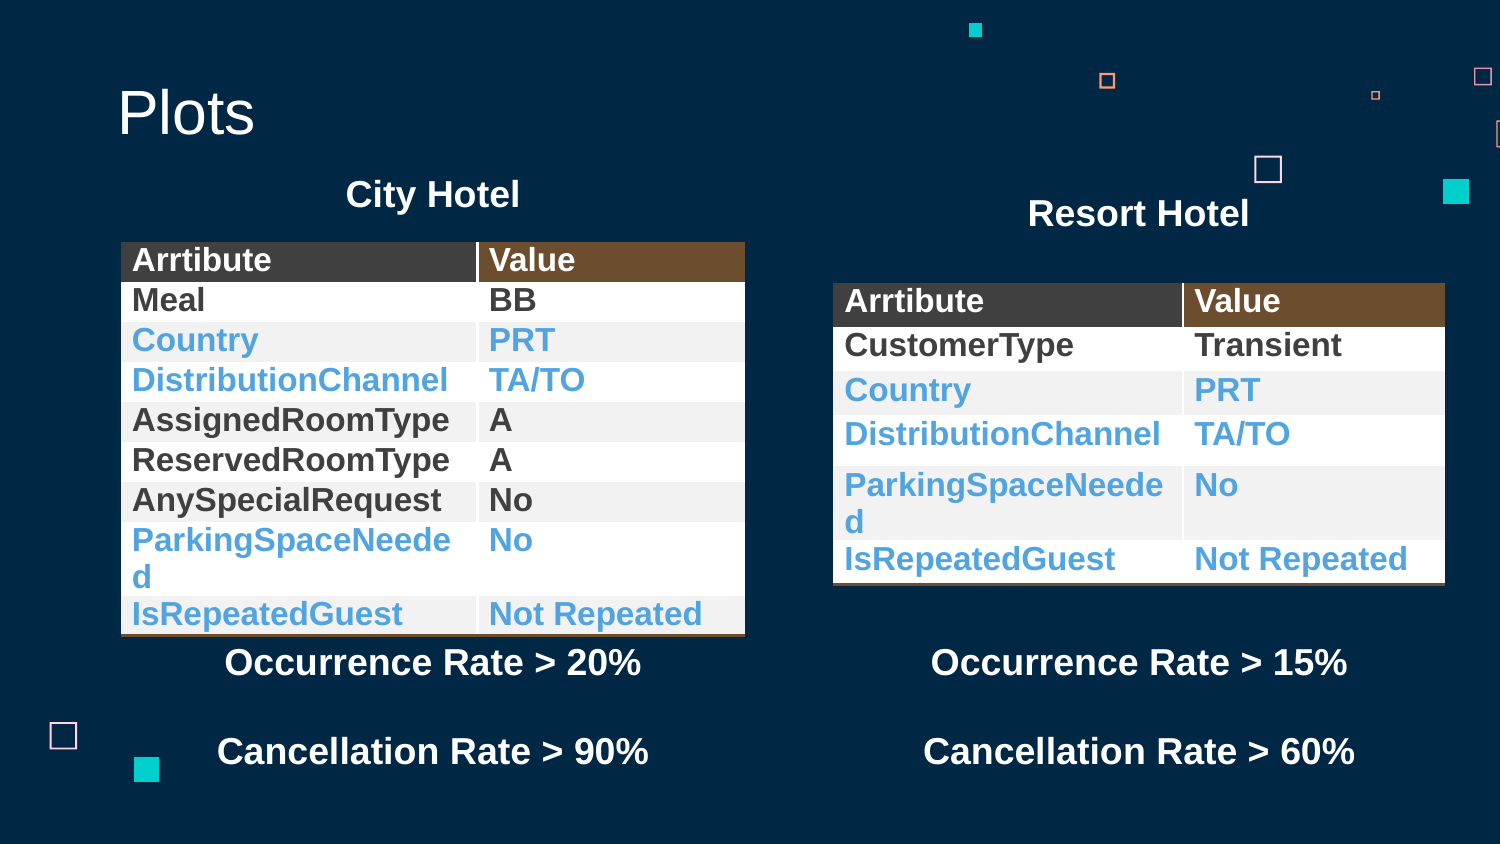

Plots
City Hotel
Resort Hotel
| Arrtibute | Value |
| --- | --- |
| Meal | BB |
| Country | PRT |
| DistributionChannel | TA/TO |
| AssignedRoomType | A |
| ReservedRoomType | A |
| AnySpecialRequest | No |
| ParkingSpaceNeeded | No |
| IsRepeatedGuest | Not Repeated |
| Arrtibute | Value |
| --- | --- |
| CustomerType | Transient |
| Country | PRT |
| DistributionChannel | TA/TO |
| ParkingSpaceNeeded | No |
| IsRepeatedGuest | Not Repeated |
Occurrence Rate > 20%
Occurrence Rate > 15%
Cancellation Rate > 90%
Cancellation Rate > 60%